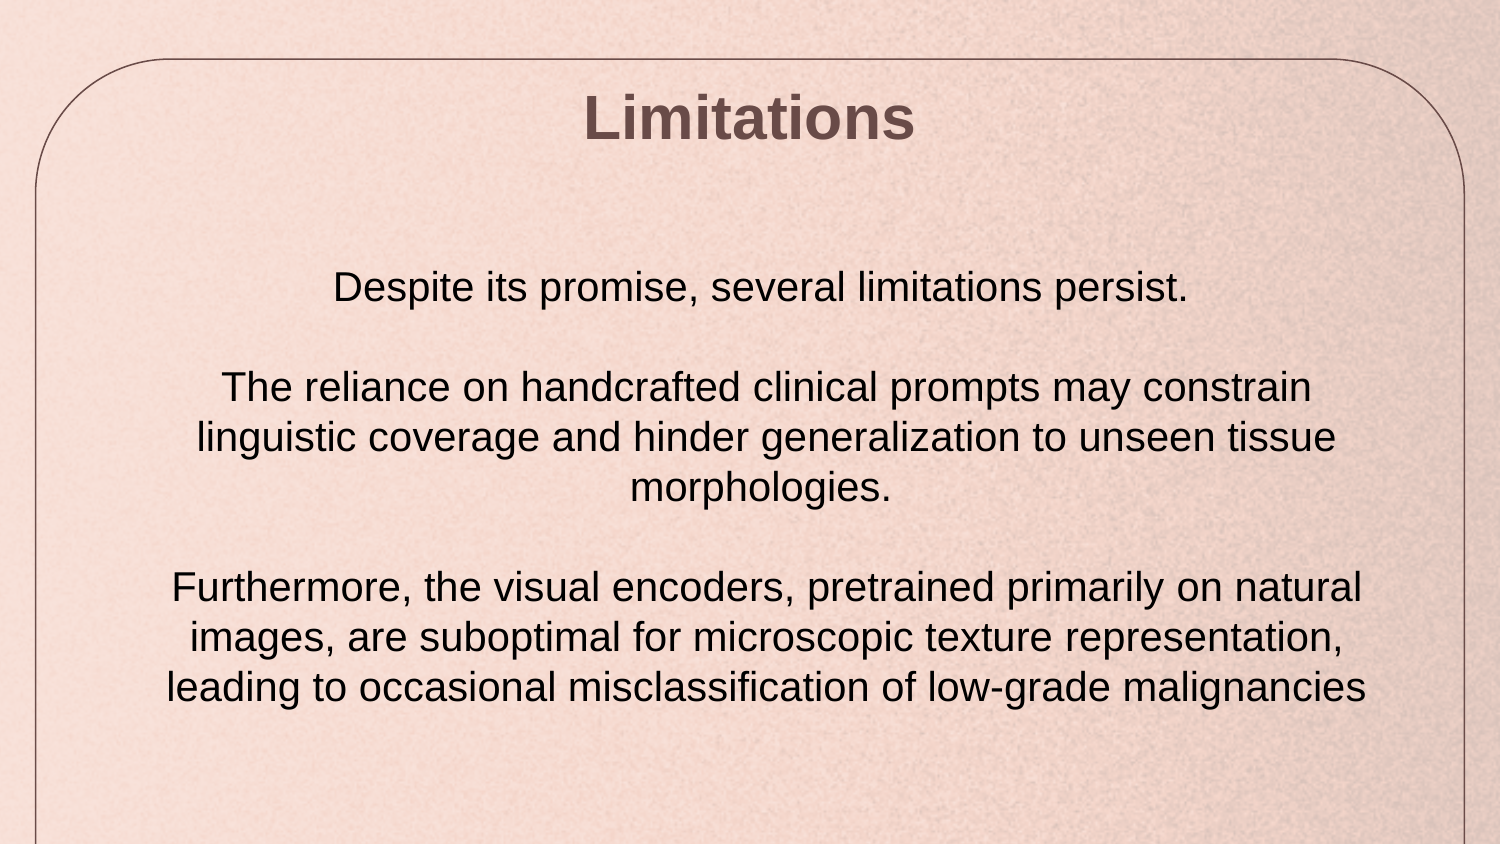

# Limitations
Despite its promise, several limitations persist.

The reliance on handcrafted clinical prompts may constrain linguistic coverage and hinder generalization to unseen tissue morphologies.

Furthermore, the visual encoders, pretrained primarily on natural images, are suboptimal for microscopic texture representation, leading to occasional misclassification of low-grade malignancies